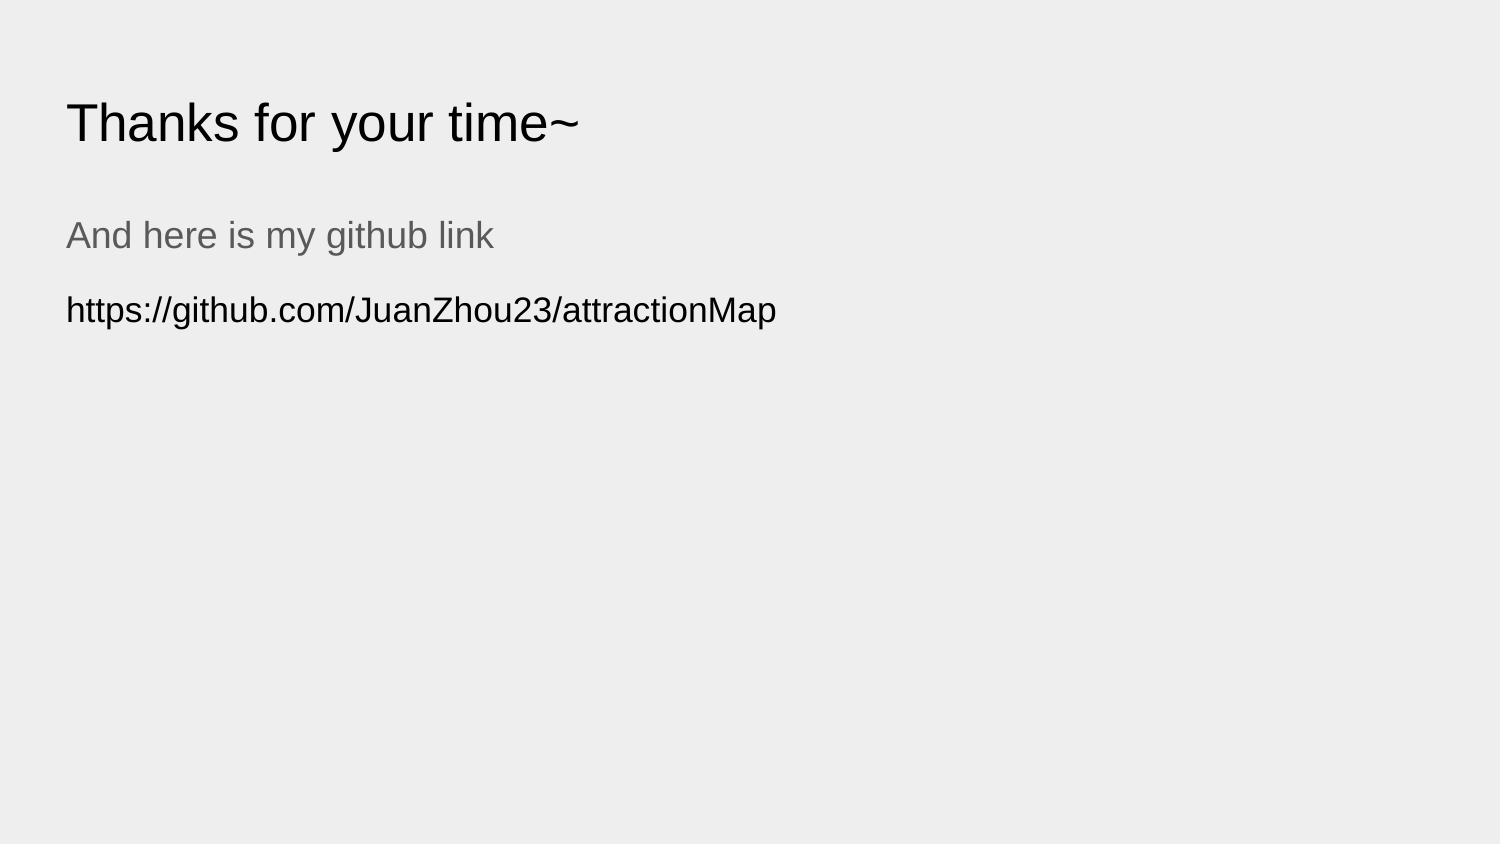

# Thanks for your time~
And here is my github link
https://github.com/JuanZhou23/attractionMap